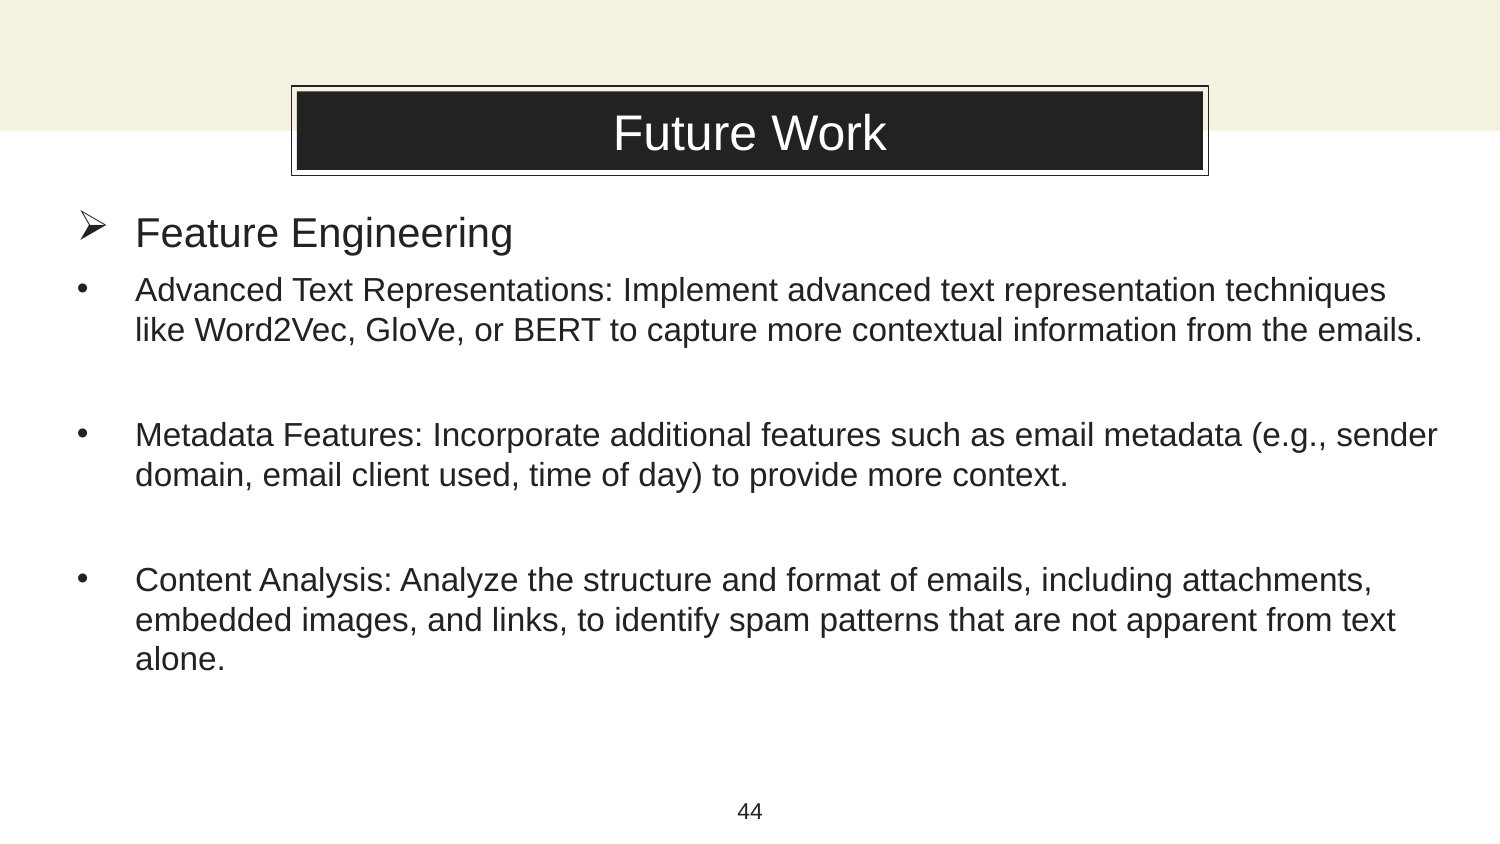

# Future Work
Feature Engineering
Advanced Text Representations: Implement advanced text representation techniques like Word2Vec, GloVe, or BERT to capture more contextual information from the emails.

Metadata Features: Incorporate additional features such as email metadata (e.g., sender domain, email client used, time of day) to provide more context.

Content Analysis: Analyze the structure and format of emails, including attachments, embedded images, and links, to identify spam patterns that are not apparent from text alone.
44